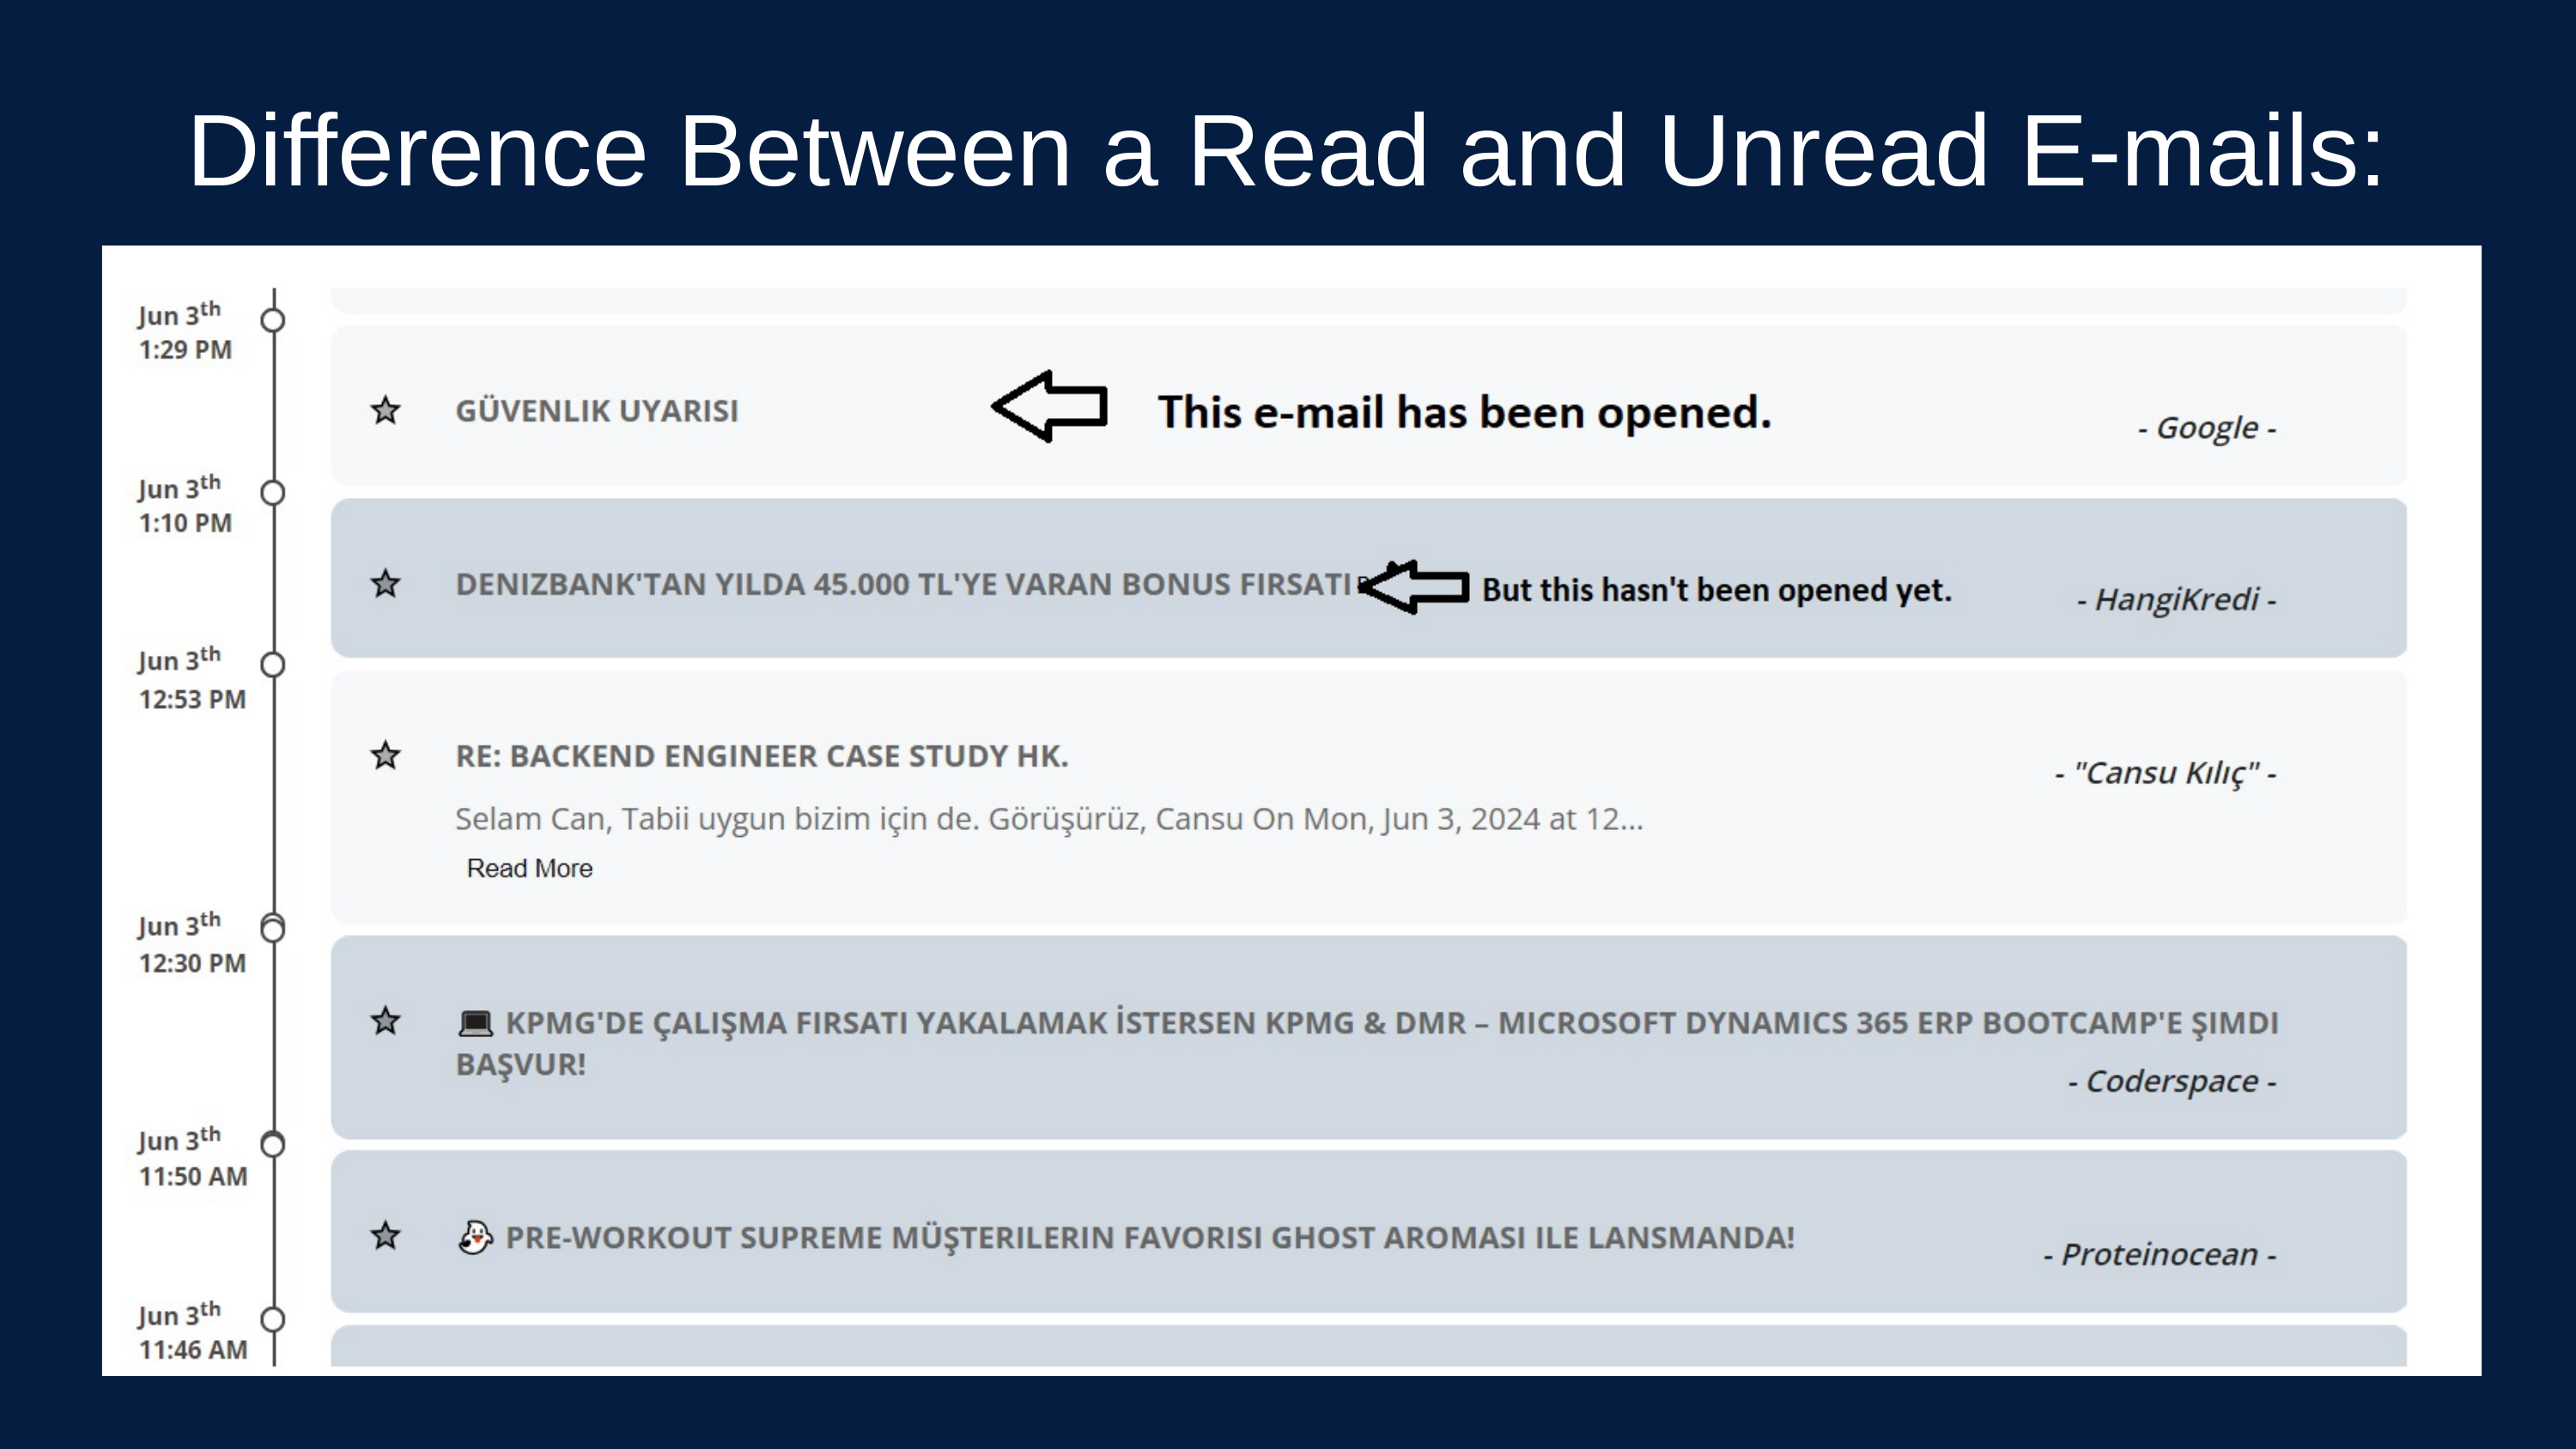

Difference Between a Read and Unread E-mails: